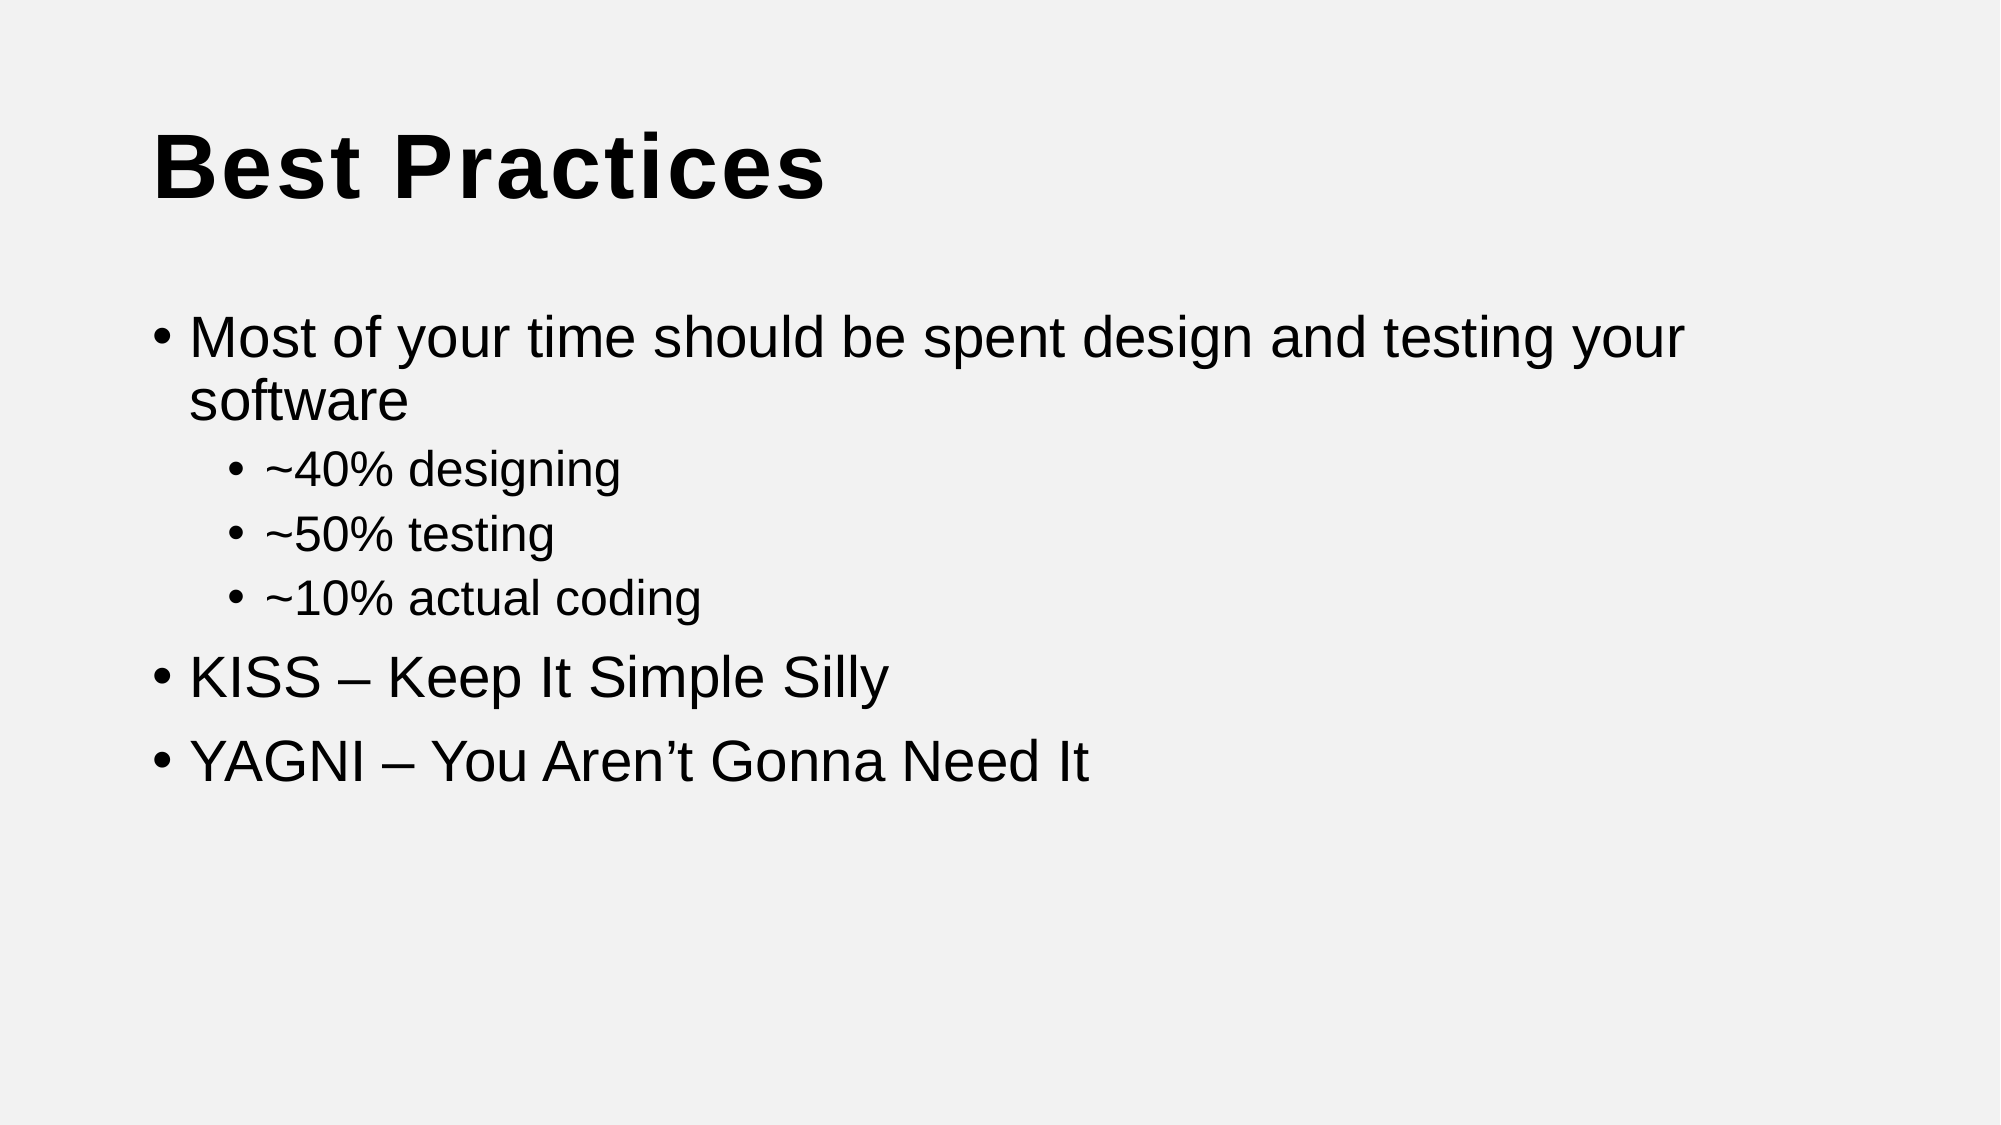

# Best Practices
Most of your time should be spent design and testing your software
~40% designing
~50% testing
~10% actual coding
KISS – Keep It Simple Silly
YAGNI – You Aren’t Gonna Need It